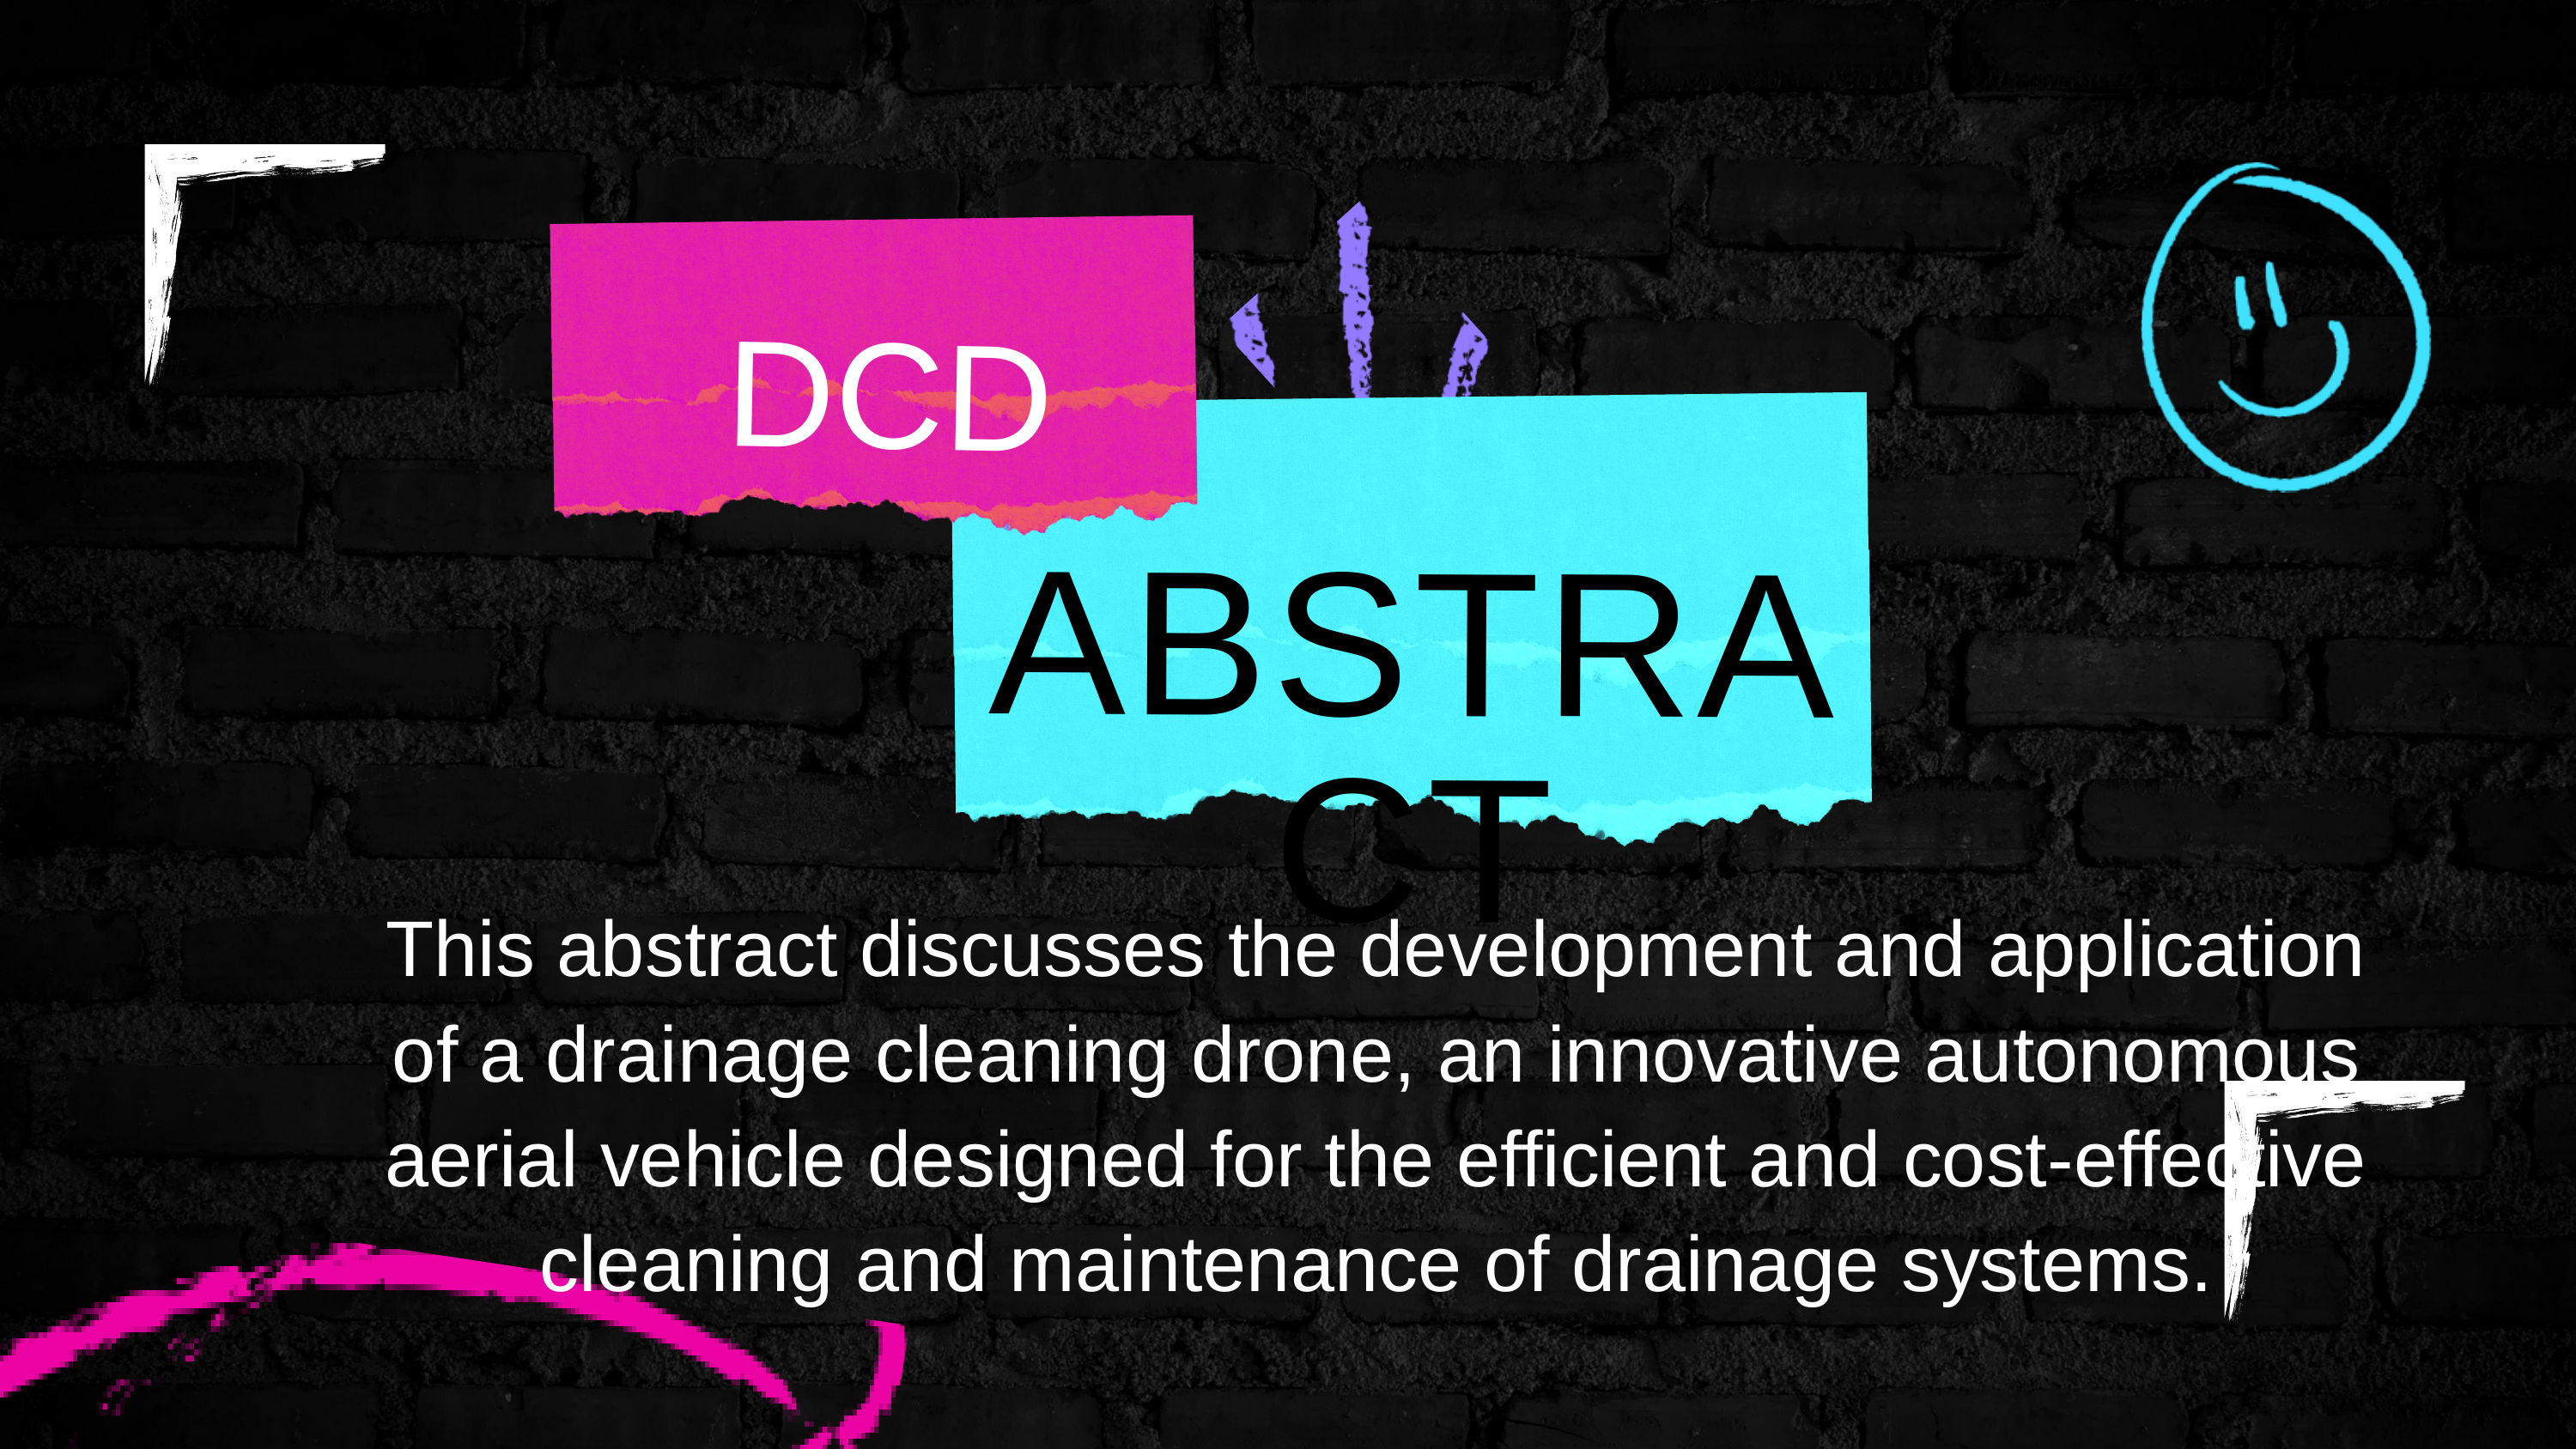

DCD

ABSTRACT
This abstract discusses the development and application of a drainage cleaning drone, an innovative autonomous aerial vehicle designed for the efficient and cost-effective cleaning and maintenance of drainage systems.